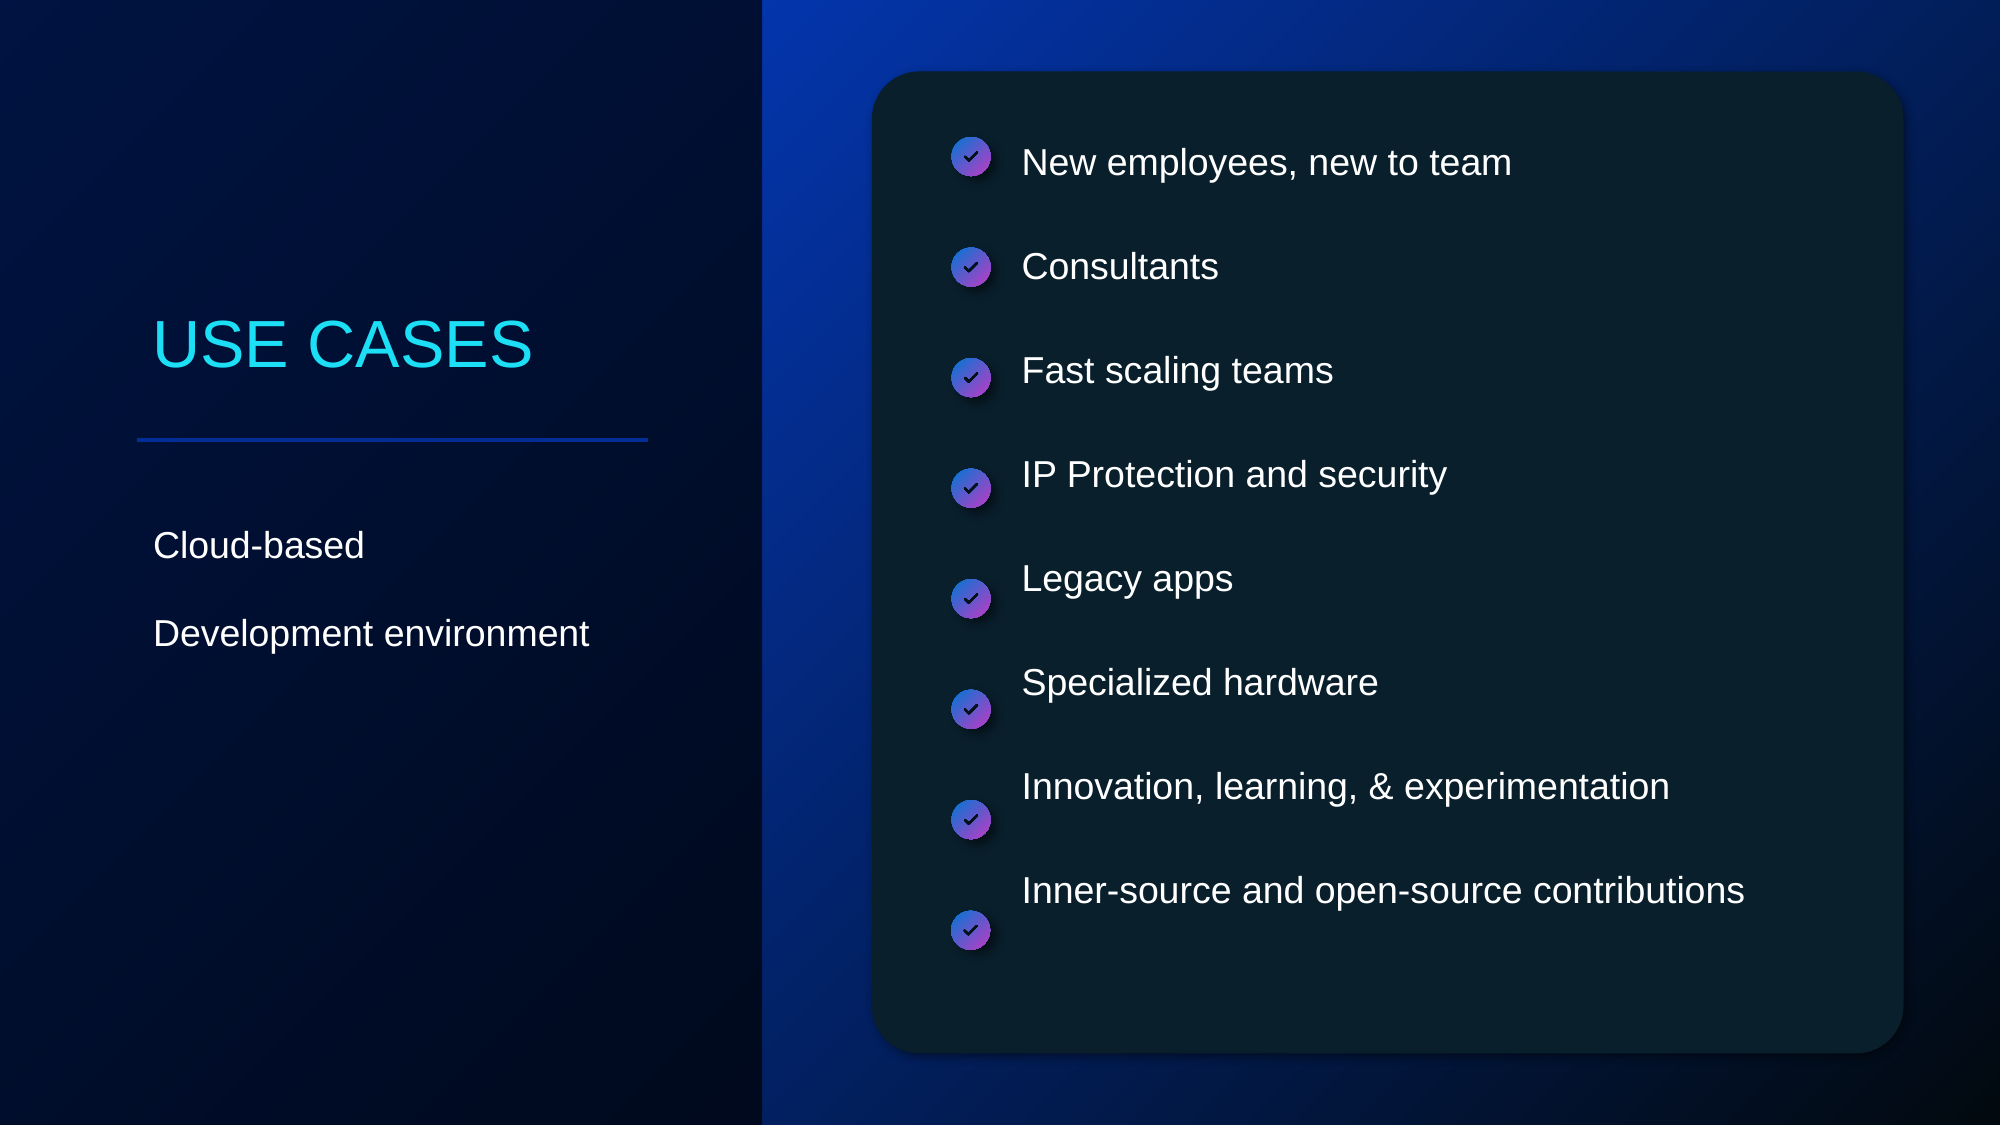

# USE CASES

New employees, new to team
Consultants
Fast scaling teams
IP Protection and security
Legacy apps
Specialized hardware
Innovation, learning, & experimentation
Inner-source and open-source contributions

Cloud-based
Development environment